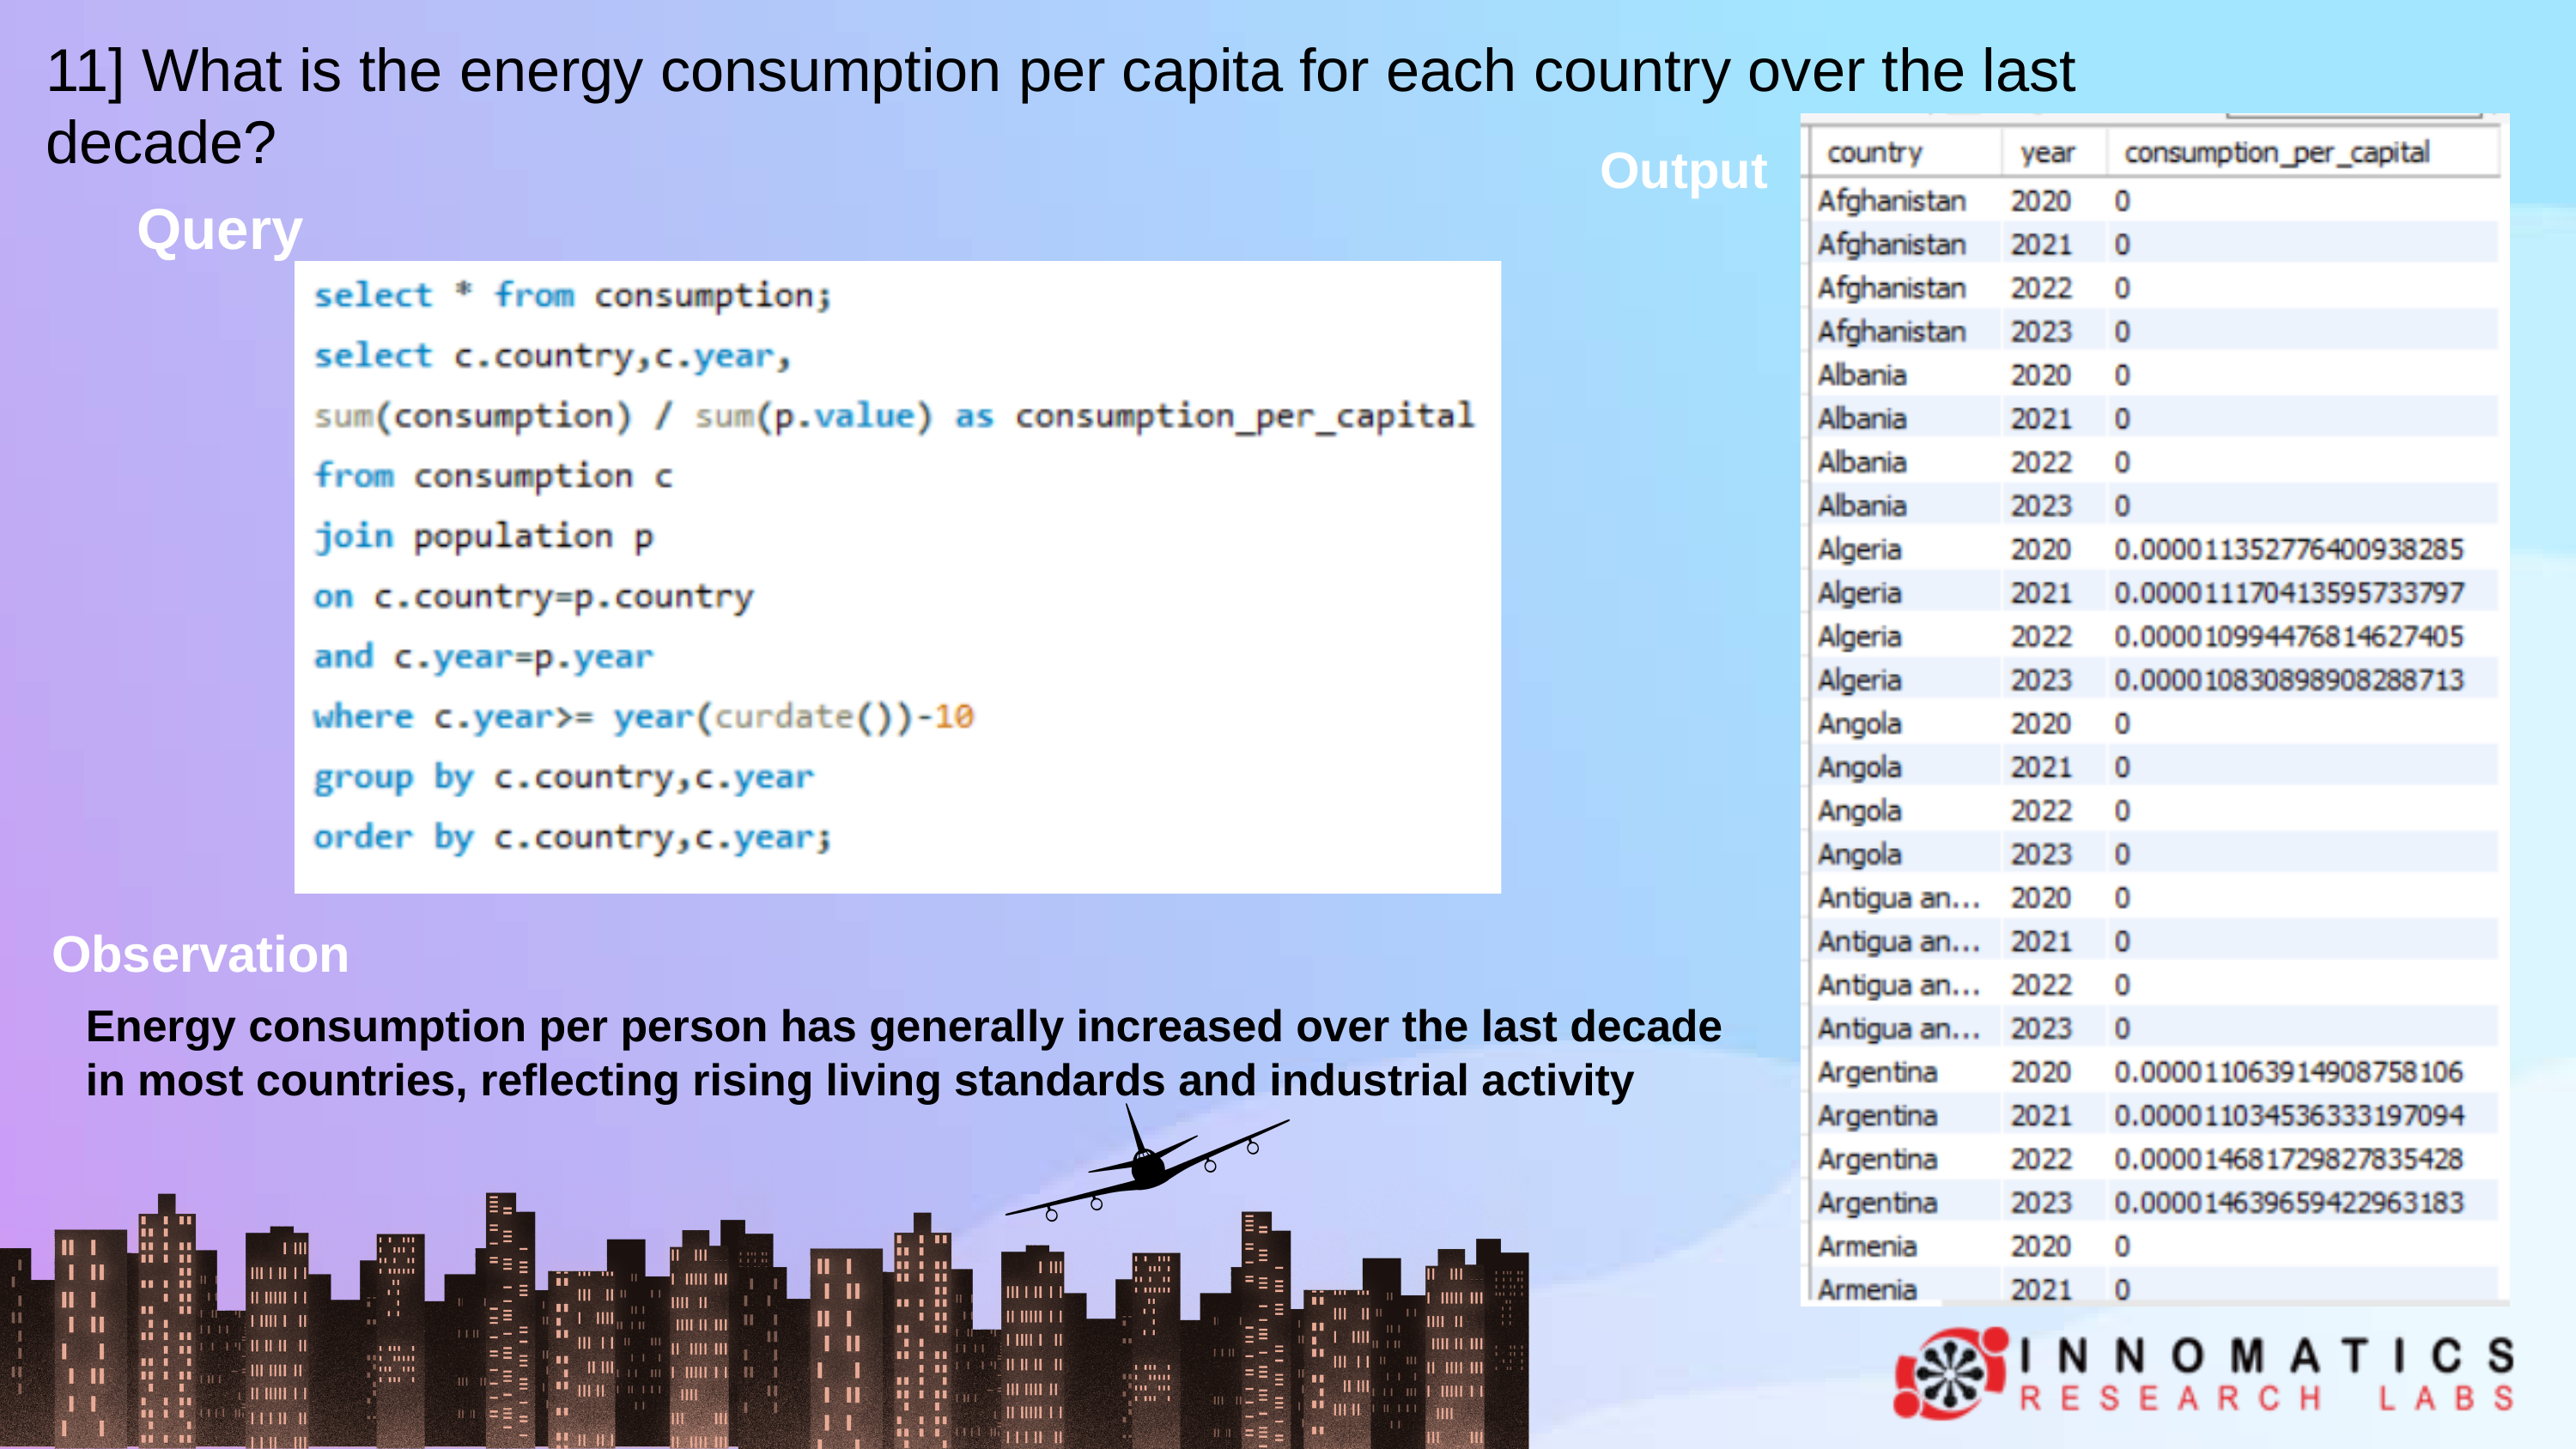

11] What is the energy consumption per capita for each country over the last decade?

Output
Query

Observation
Energy consumption per person has generally increased over the last decade in most countries, reflecting rising living standards and industrial activity